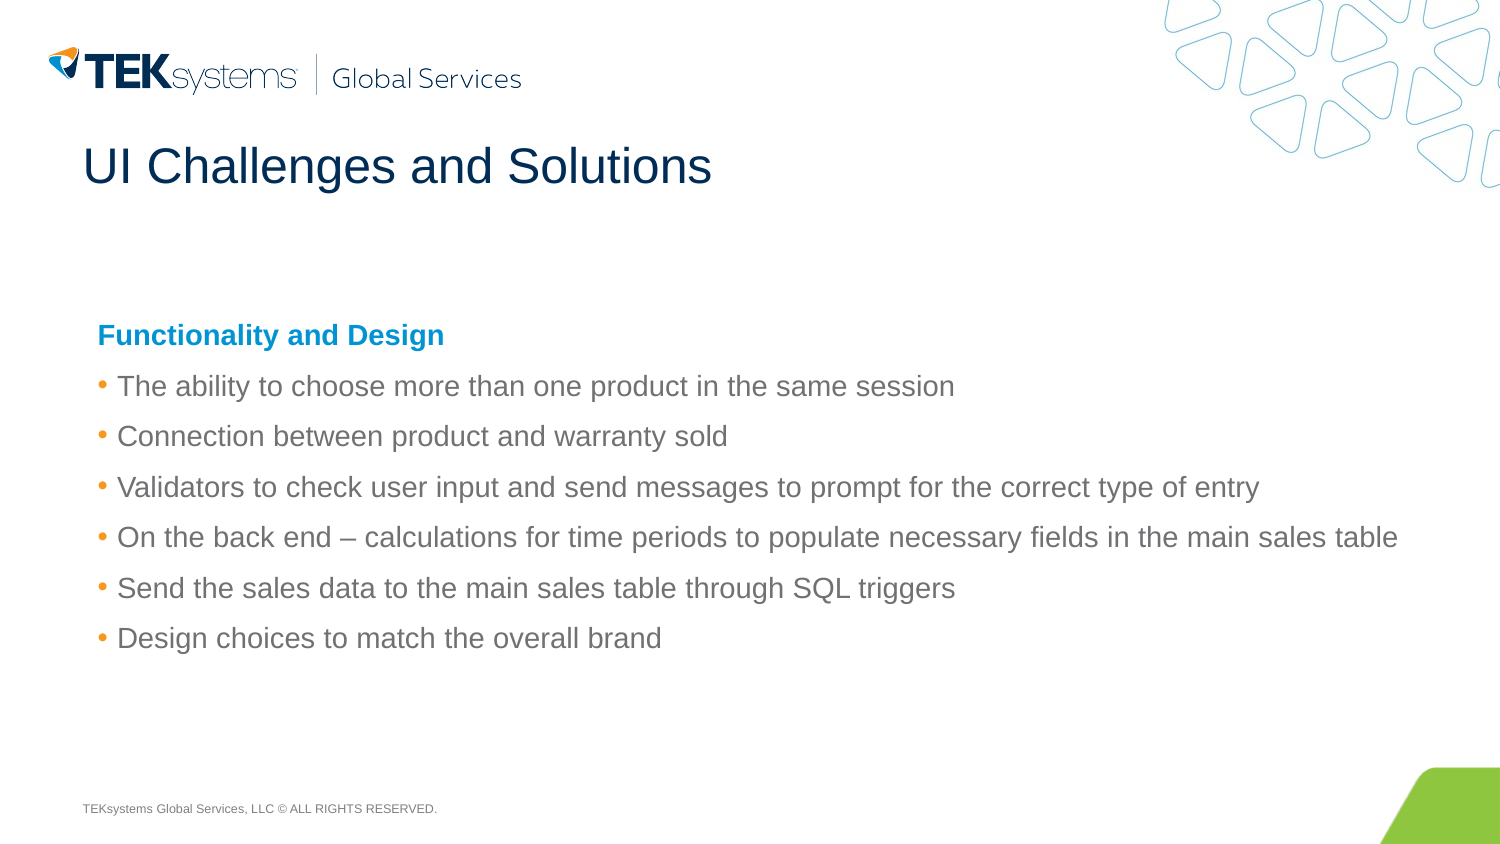

# UI Challenges and Solutions
Functionality and Design
The ability to choose more than one product in the same session
Connection between product and warranty sold
Validators to check user input and send messages to prompt for the correct type of entry
On the back end – calculations for time periods to populate necessary fields in the main sales table
Send the sales data to the main sales table through SQL triggers
Design choices to match the overall brand